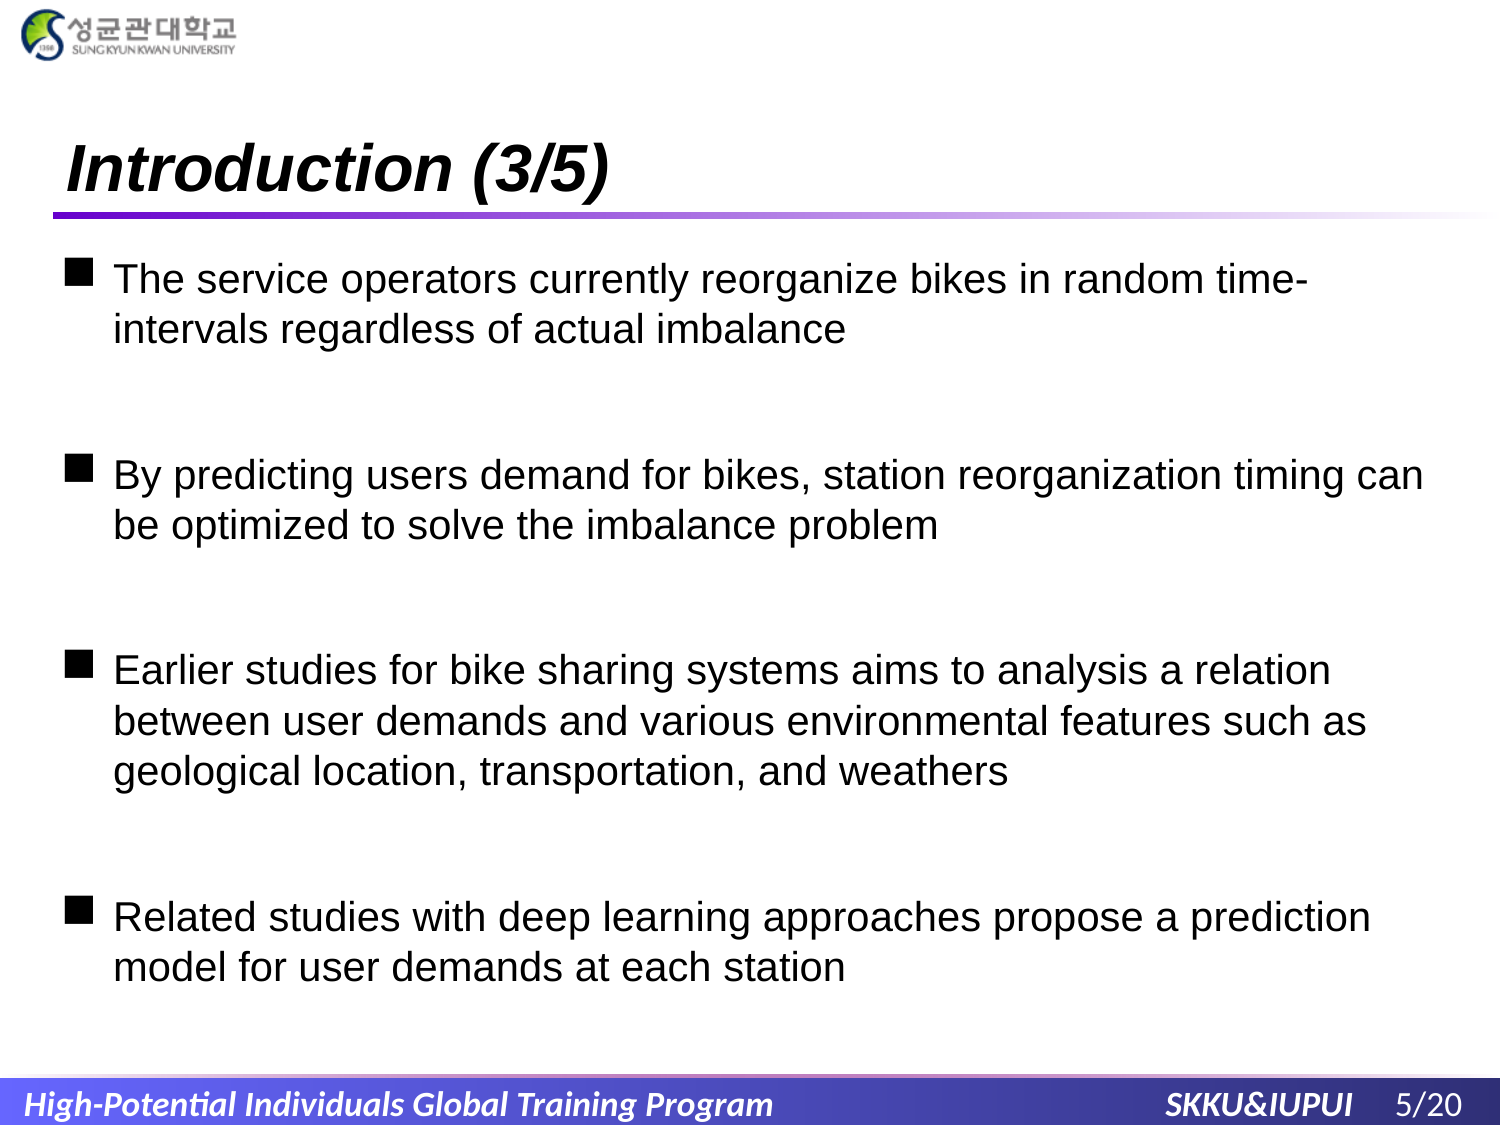

# Introduction (3/5)
The service operators currently reorganize bikes in random time-intervals regardless of actual imbalance

By predicting users demand for bikes, station reorganization timing can be optimized to solve the imbalance problem

Earlier studies for bike sharing systems aims to analysis a relation between user demands and various environmental features such as geological location, transportation, and weathers

Related studies with deep learning approaches propose a prediction model for user demands at each station